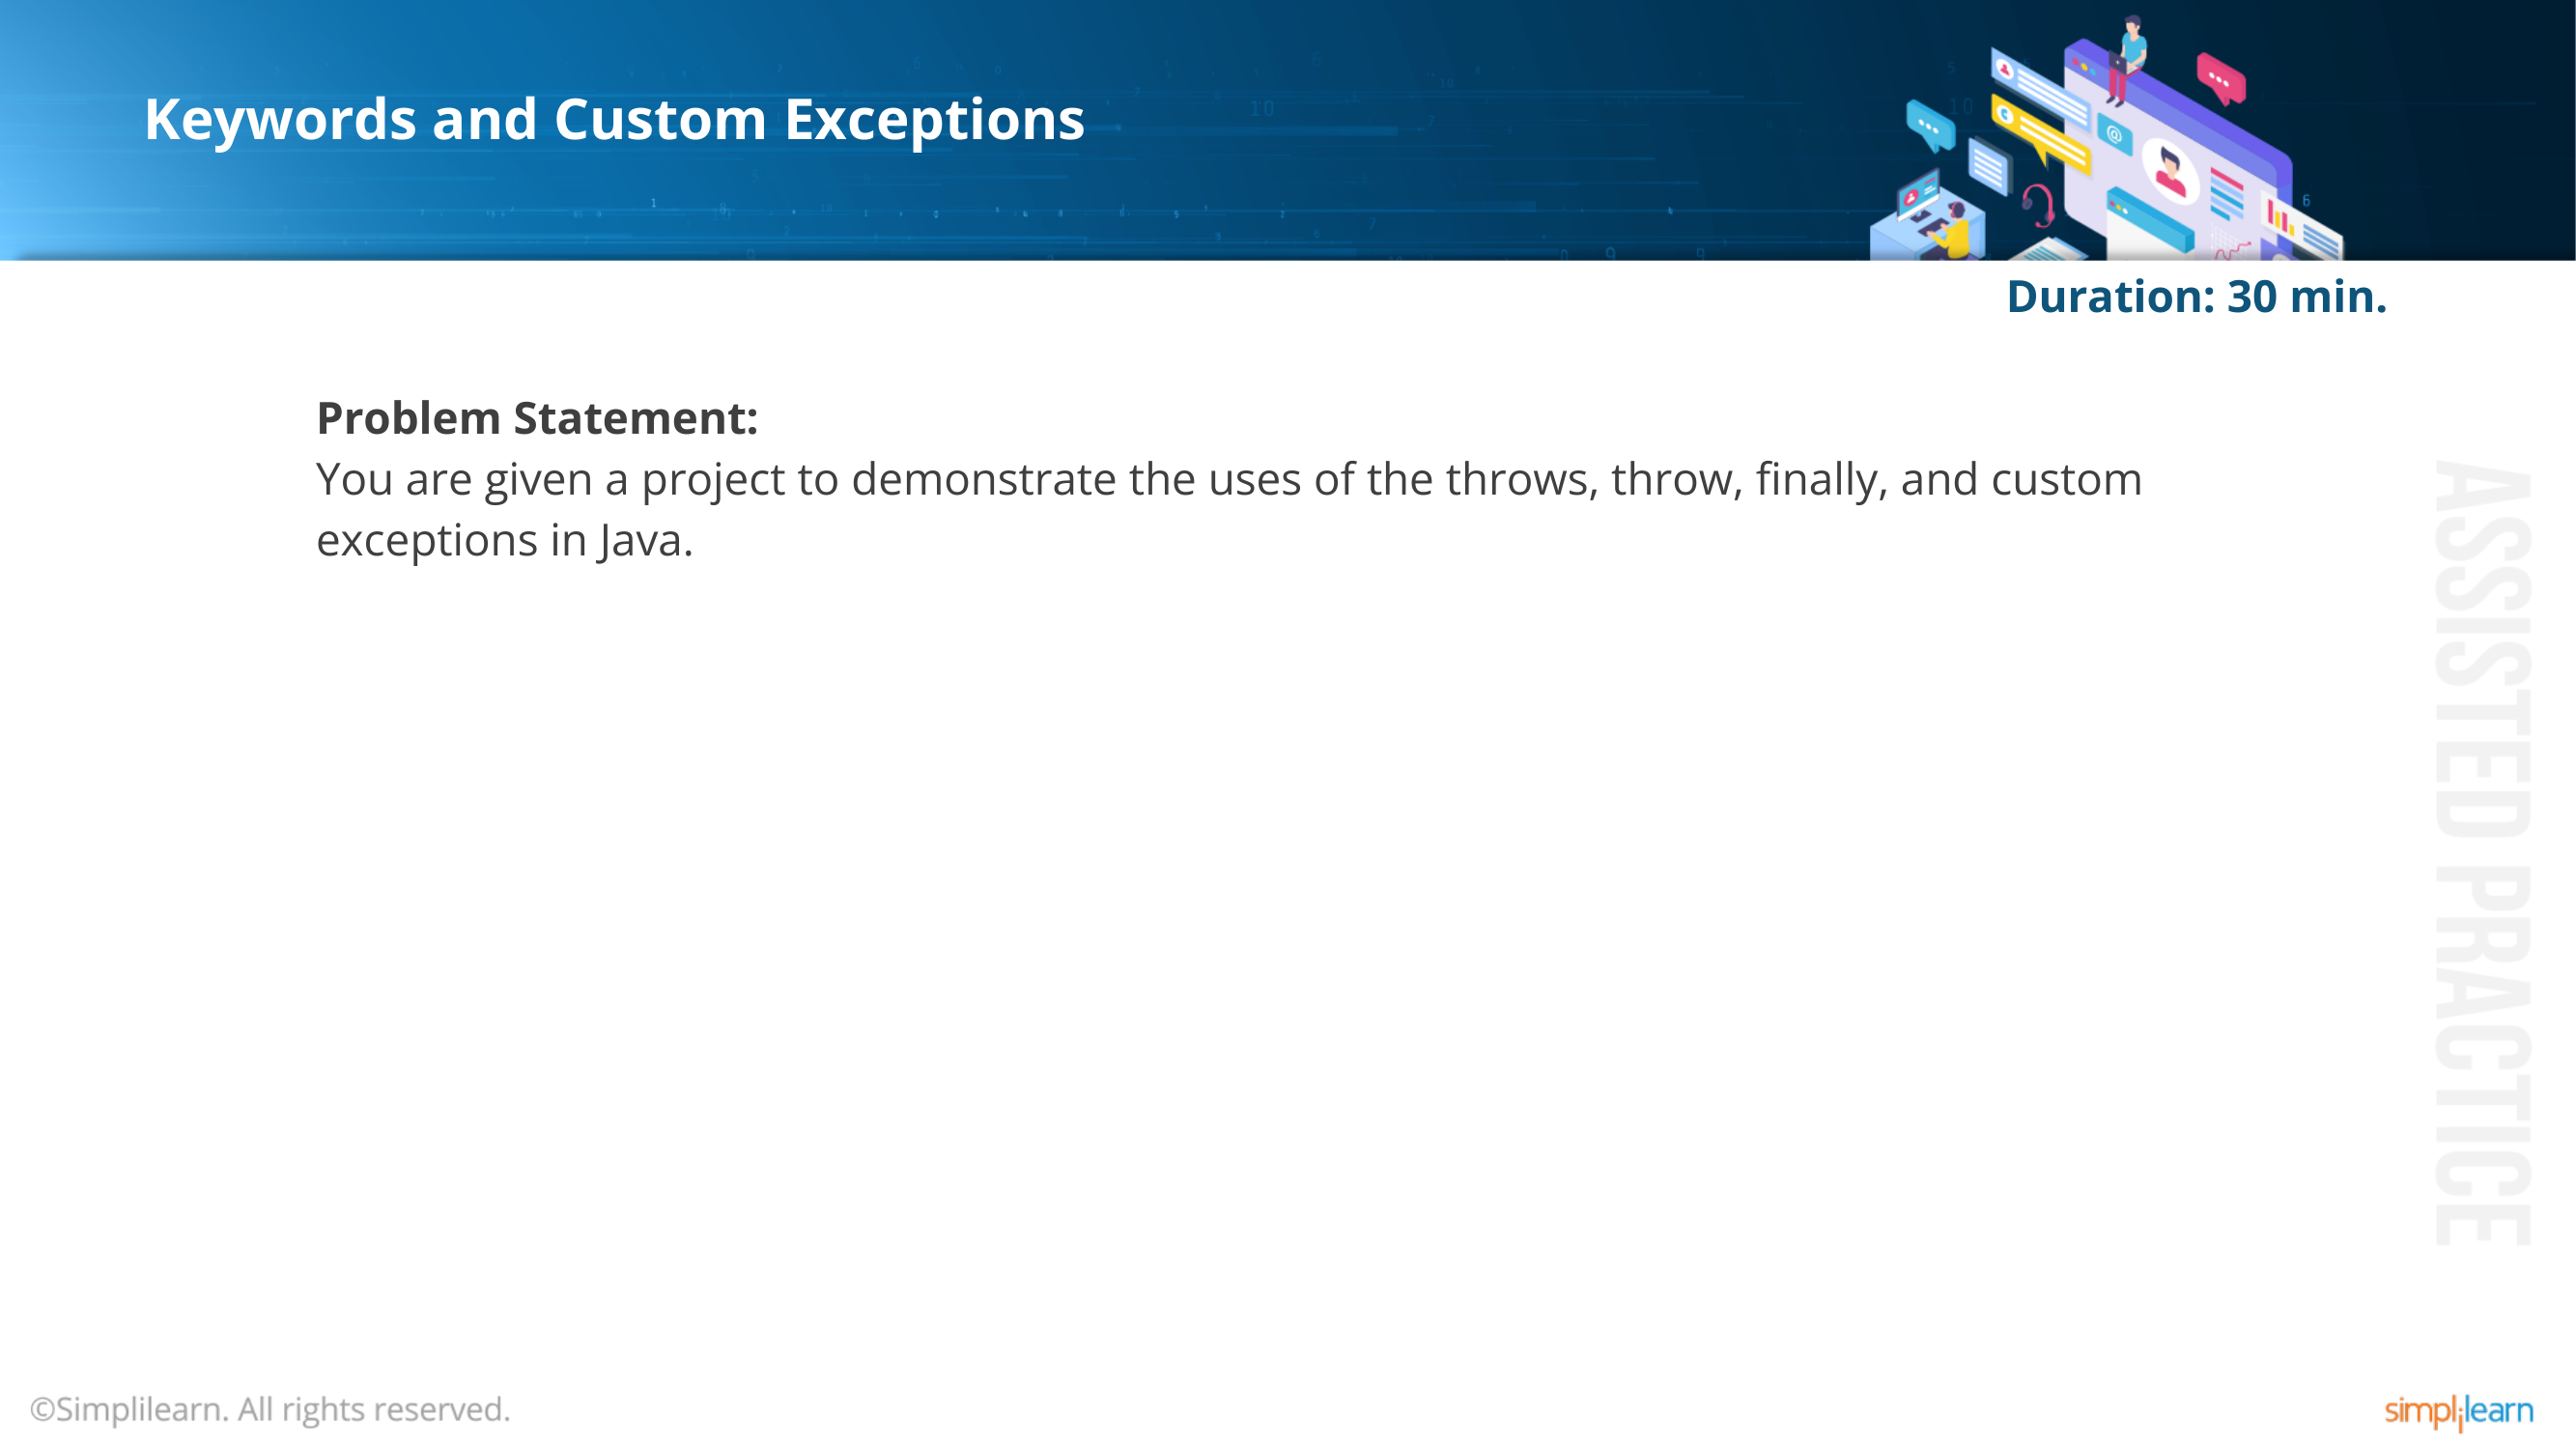

# Keywords and Custom Exceptions
Duration: 30 min.
Problem Statement:
You are given a project to demonstrate the uses of the throws, throw, finally, and custom exceptions in Java.